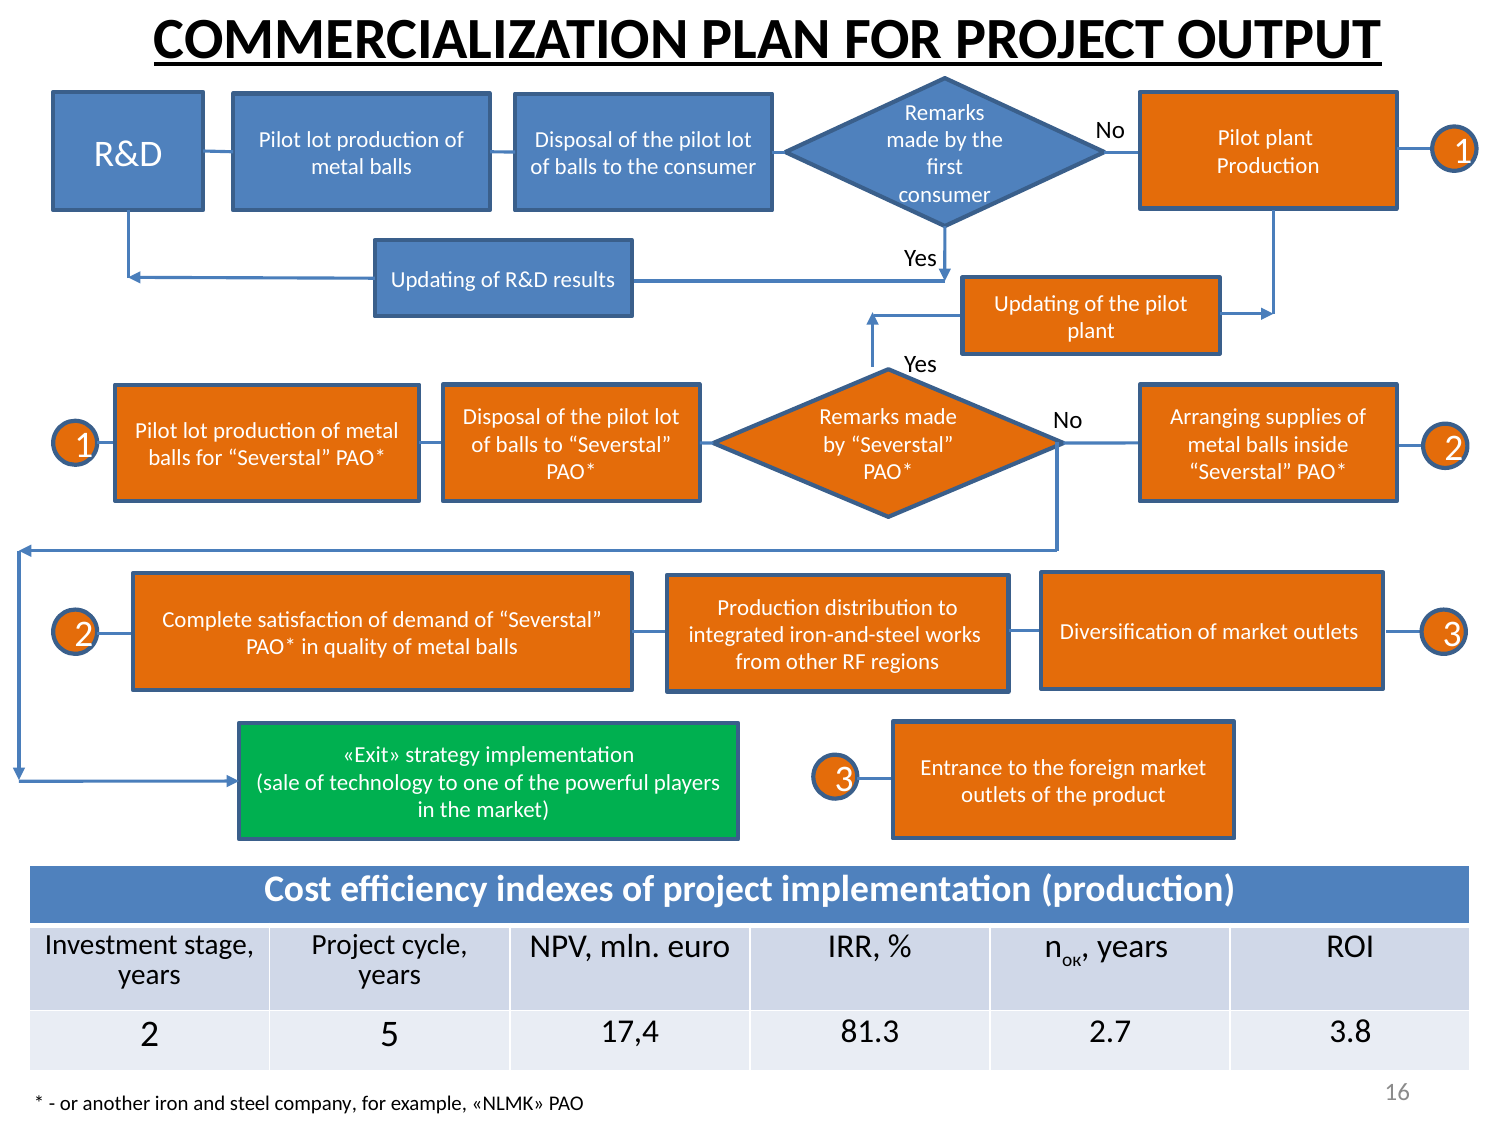

COMMERCIALIZATION PLAN FOR PROJECT OUTPUT
Remarks made by the first consumer
R&D
Pilot plant
Production
Pilot lot production of metal balls
Disposal of the pilot lot of balls to the consumer
No
1
Yes
Updating of R&D results
Updating of the pilot plant
Yes
Remarks made by “Severstal” PAO*
Pilot lot production of metal balls for “Severstal” PAO*
Disposal of the pilot lot of balls to “Severstal” PAO*
Arranging supplies of metal balls inside “Severstal” PAO*
No
1
2
Diversification of market outlets
Complete satisfaction of demand of “Severstal” PAO* in quality of metal balls
Production distribution to integrated iron-and-steel works  from other RF regions
2
3
Entrance to the foreign market outlets of the product
 «Exit» strategy implementation
(sale of technology to one of the powerful players in the market)
3
| Cost efficiency indexes of project implementation (production) |  |  |  |  |  |
| --- | --- | --- | --- | --- | --- |
| Investment stage, years | Project cycle, years | NPV, mln. euro | IRR, % | nок, years | ROI |
| 2 | 5 | 17,4 | 81.3 | 2.7 | 3.8 |
16
* - or another iron and steel company, for example, «NLMK» PAO